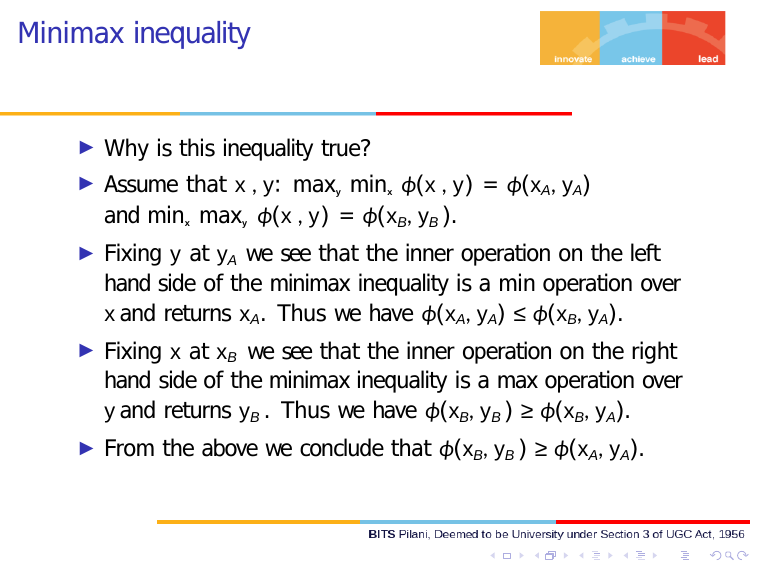

# Minimax inequality
Why is this inequality true?
Assume that x , y: maxy minx ϕ(x , y) = ϕ(xA, yA) and minx maxy ϕ(x , y) = ϕ(xB, yB ).
Fixing y at yA we see that the inner operation on the left hand side of the minimax inequality is a min operation over x and returns xA. Thus we have ϕ(xA, yA) ≤ ϕ(xB, yA).
Fixing x at xB we see that the inner operation on the right hand side of the minimax inequality is a max operation over y and returns yB . Thus we have ϕ(xB, yB ) ≥ ϕ(xB, yA).
From the above we conclude that ϕ(xB, yB ) ≥ ϕ(xA, yA).